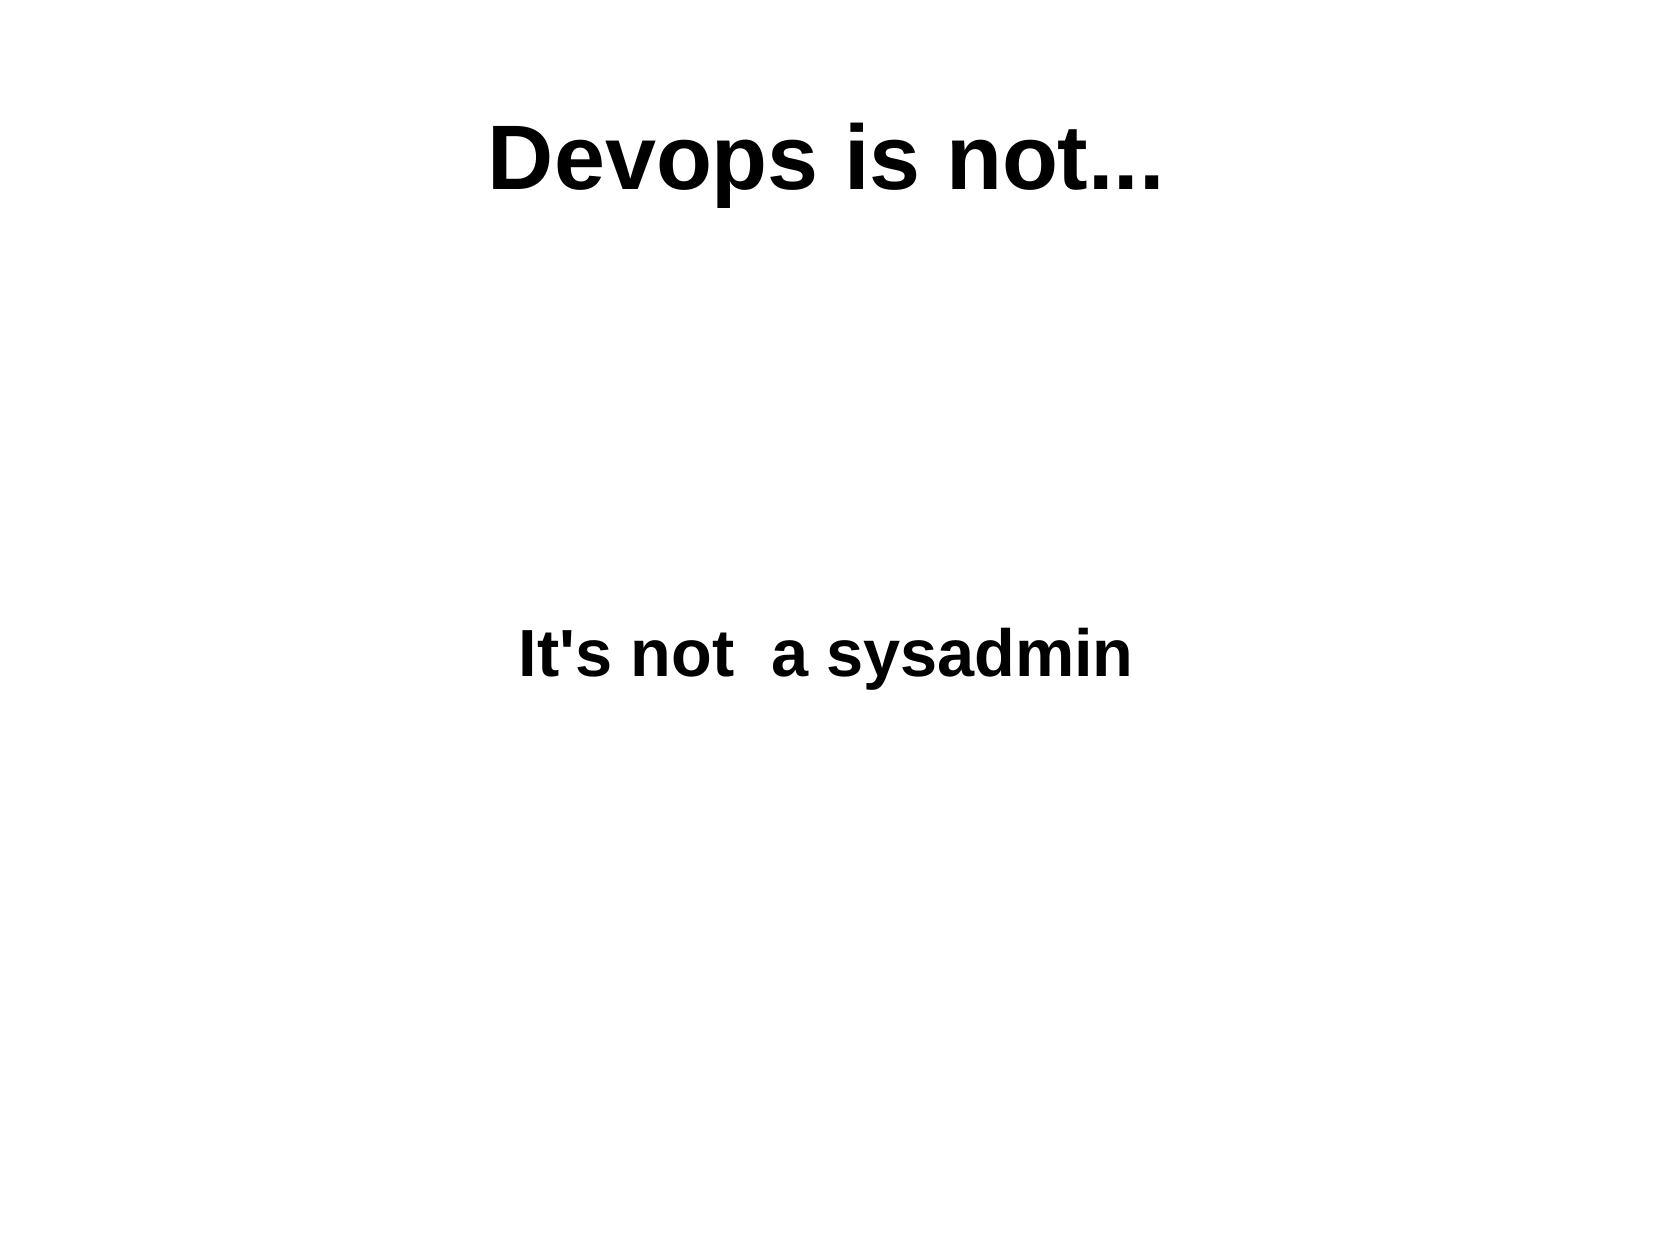

Devops is not...
It's not  a sysadmin